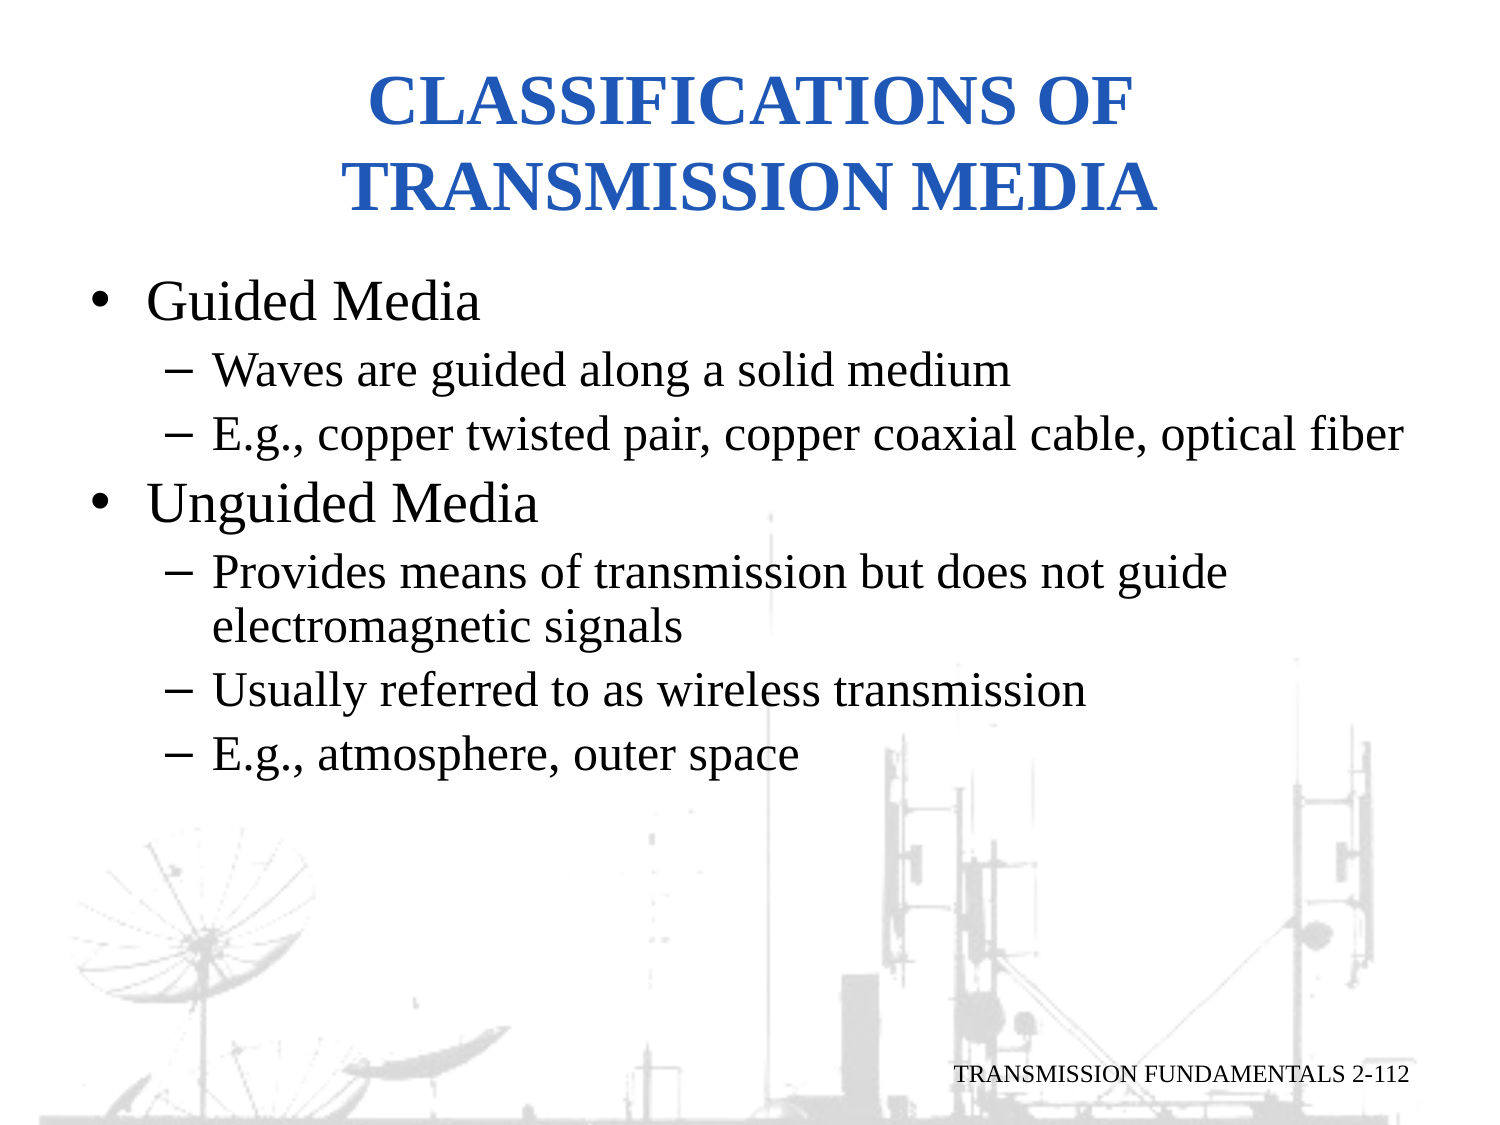

# Classifications of Transmission Media
Guided Media
Waves are guided along a solid medium
E.g., copper twisted pair, copper coaxial cable, optical fiber
Unguided Media
Provides means of transmission but does not guide electromagnetic signals
Usually referred to as wireless transmission
E.g., atmosphere, outer space
TRANSMISSION FUNDAMENTALS 2-112